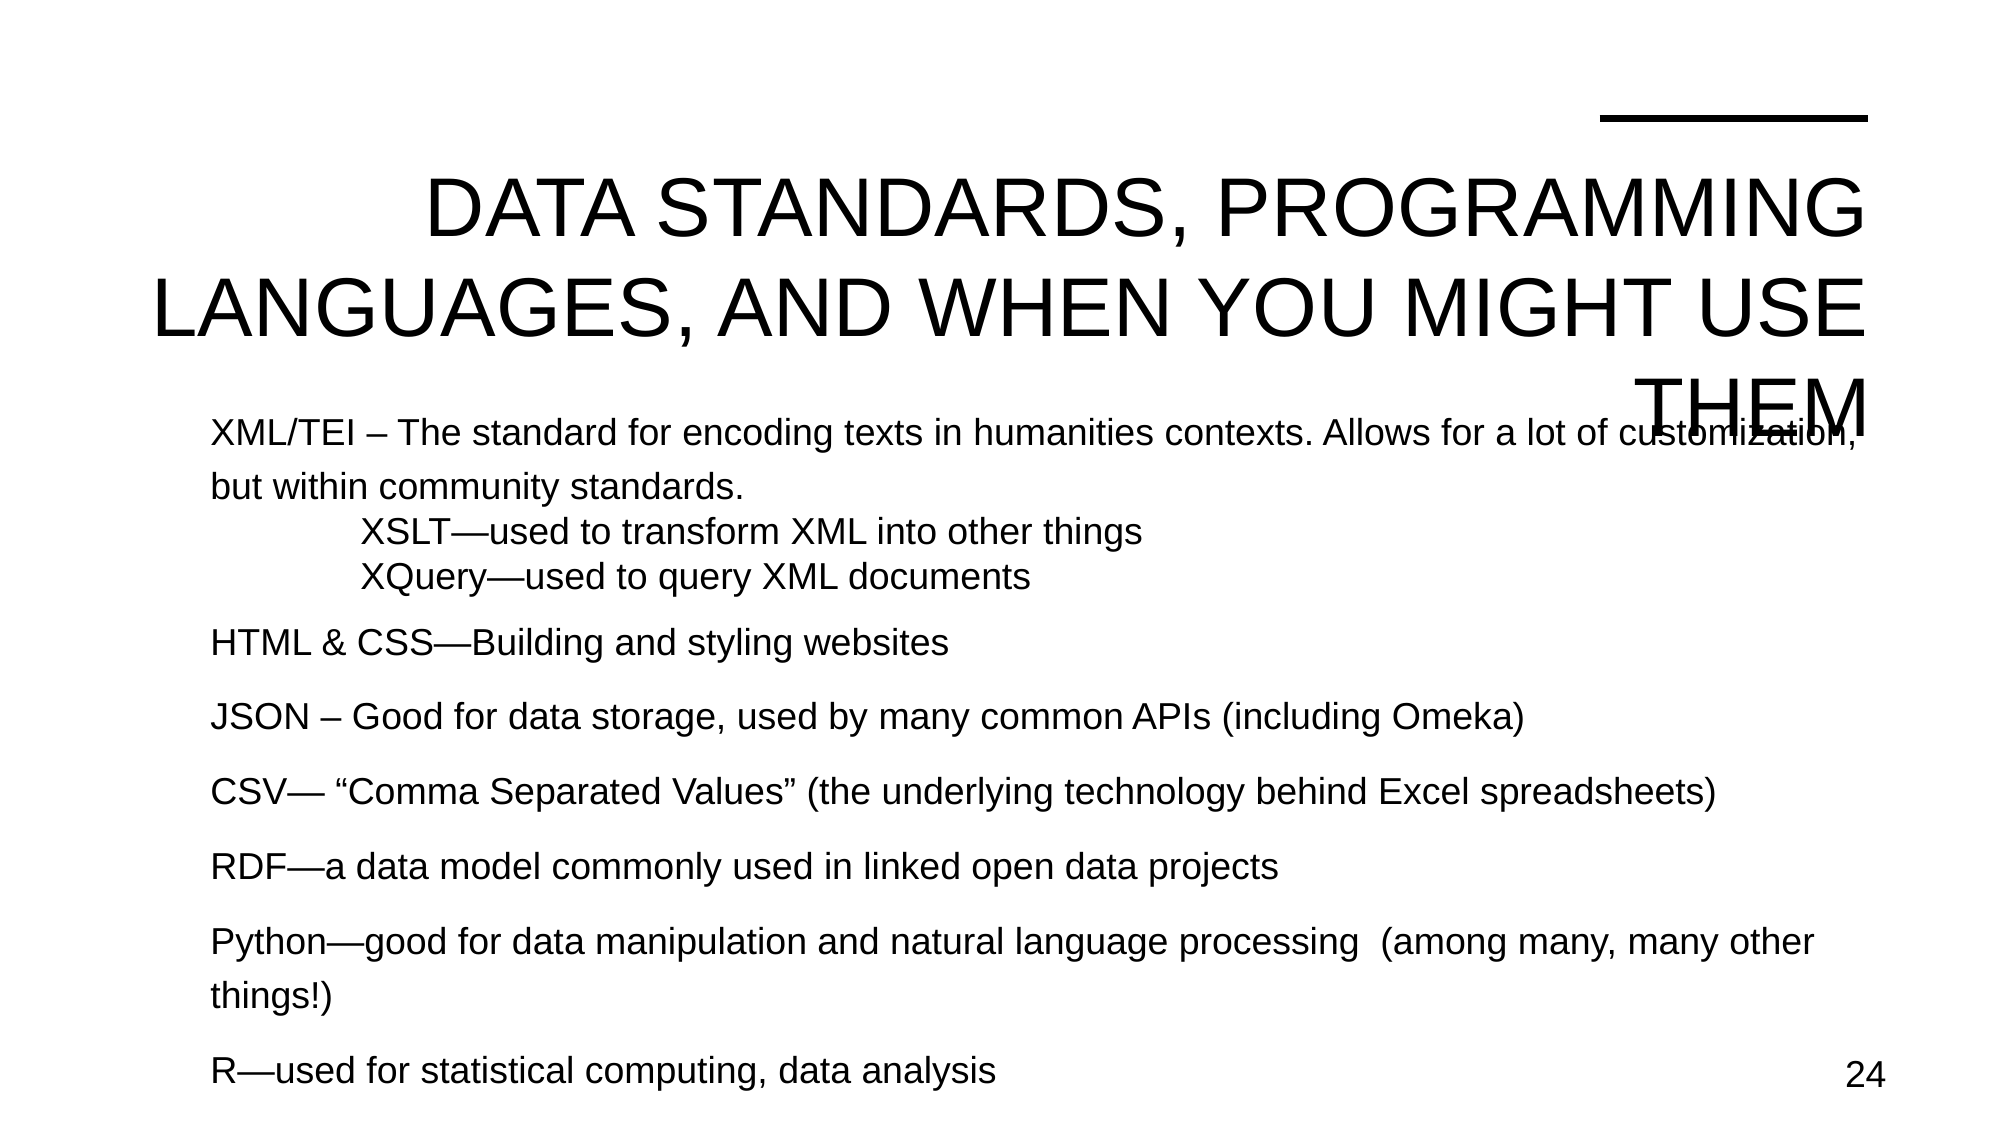

# Data Standards, Programming Languages, and When You Might Use Them
XML/TEI – The standard for encoding texts in humanities contexts. Allows for a lot of customization, but within community standards.
	XSLT—used to transform XML into other things
	XQuery—used to query XML documents
HTML & CSS—Building and styling websites
JSON – Good for data storage, used by many common APIs (including Omeka)
CSV— “Comma Separated Values” (the underlying technology behind Excel spreadsheets)
RDF—a data model commonly used in linked open data projects
Python—good for data manipulation and natural language processing  (among many, many other things!)
R—used for statistical computing, data analysis
24